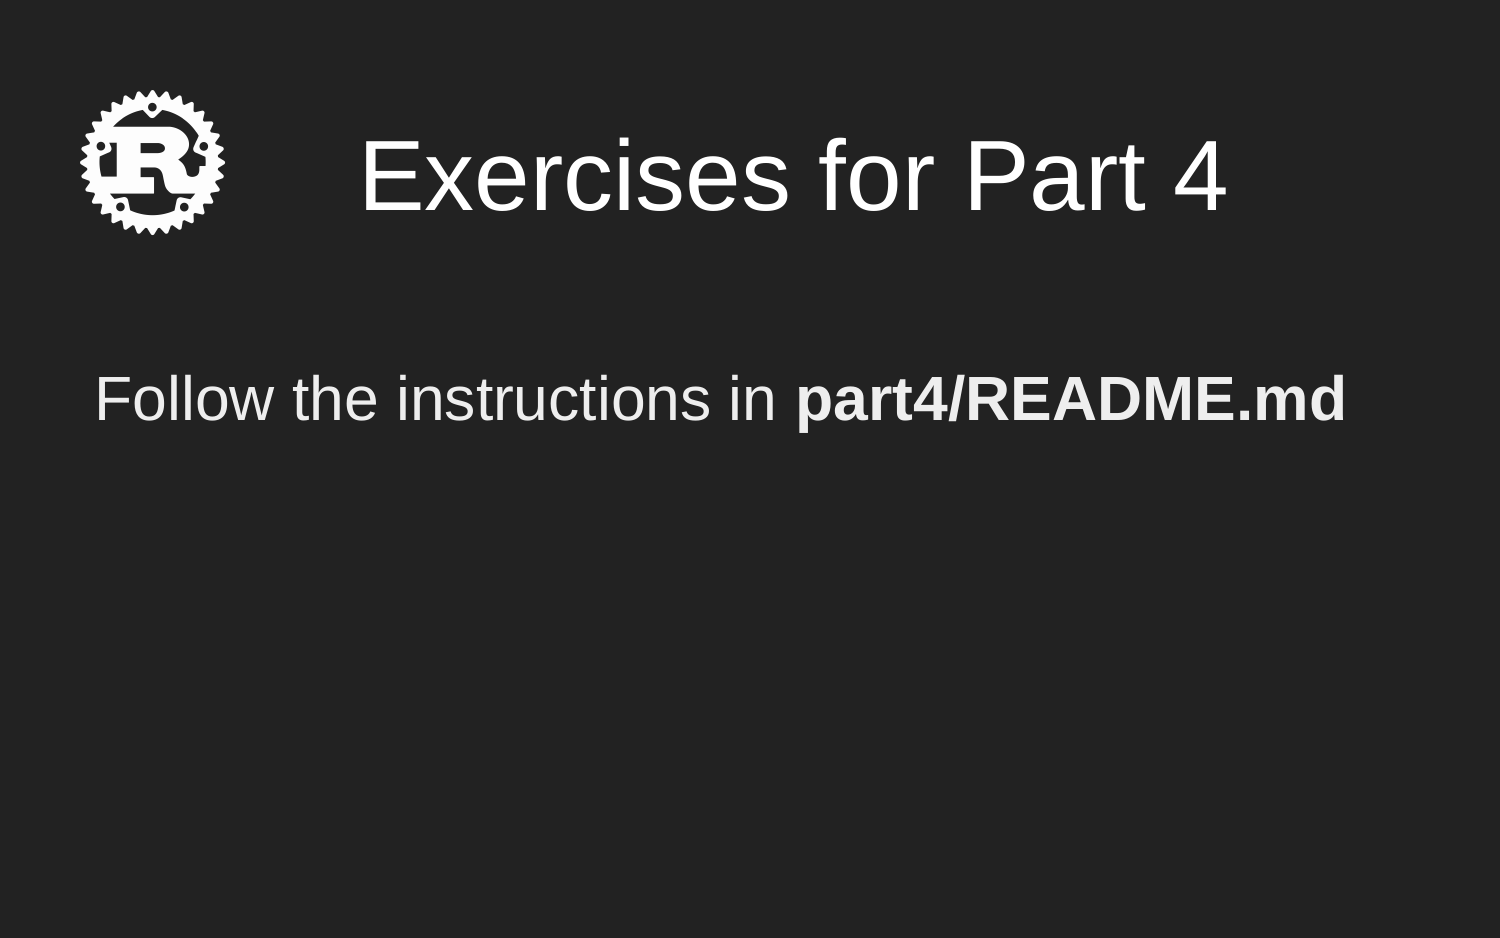

# Exercises for Part 4
Follow the instructions in part4/README.md